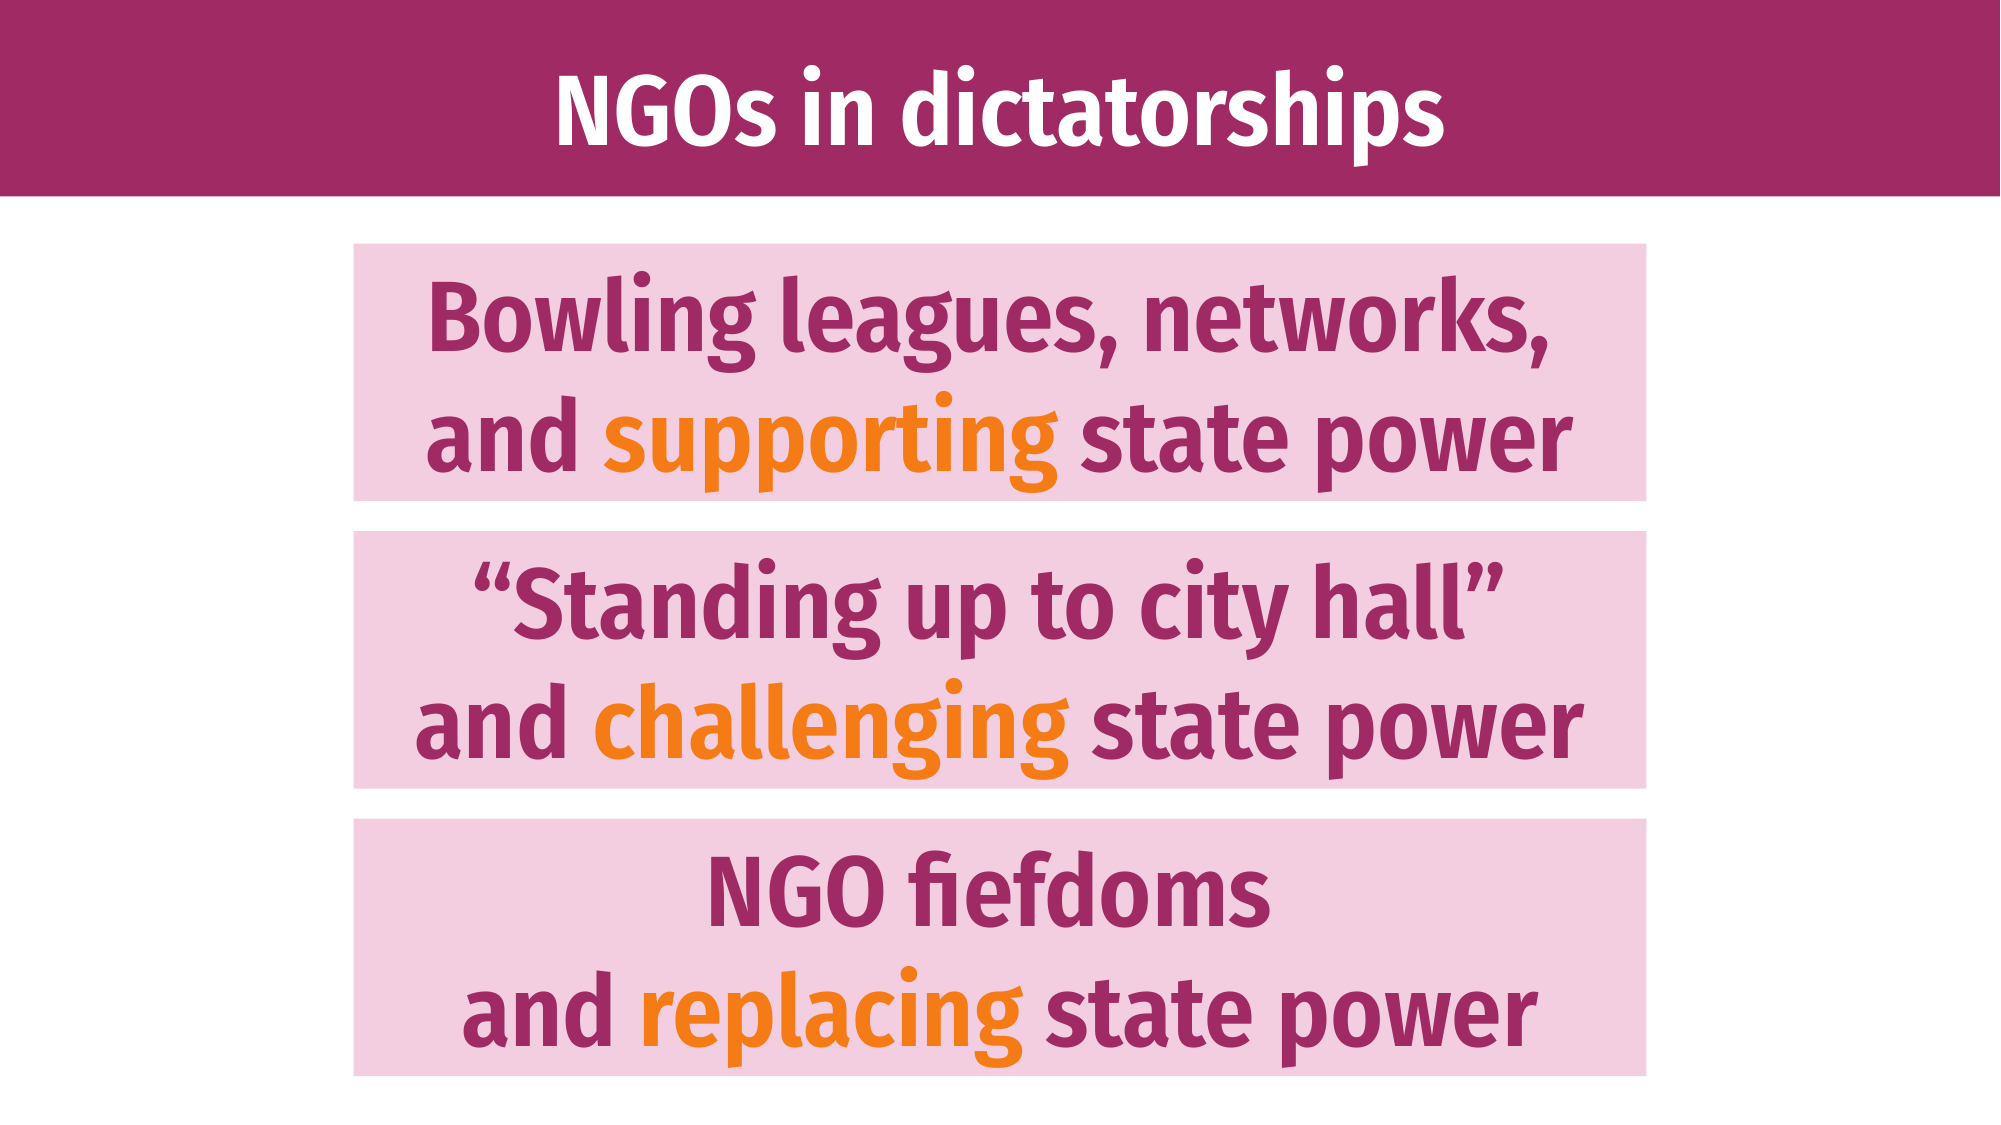

# NGOs in dictatorships
Bowling leagues, networks,
and supporting state power
“Standing up to city hall”
and challenging state power
NGO fiefdoms
and replacing state power